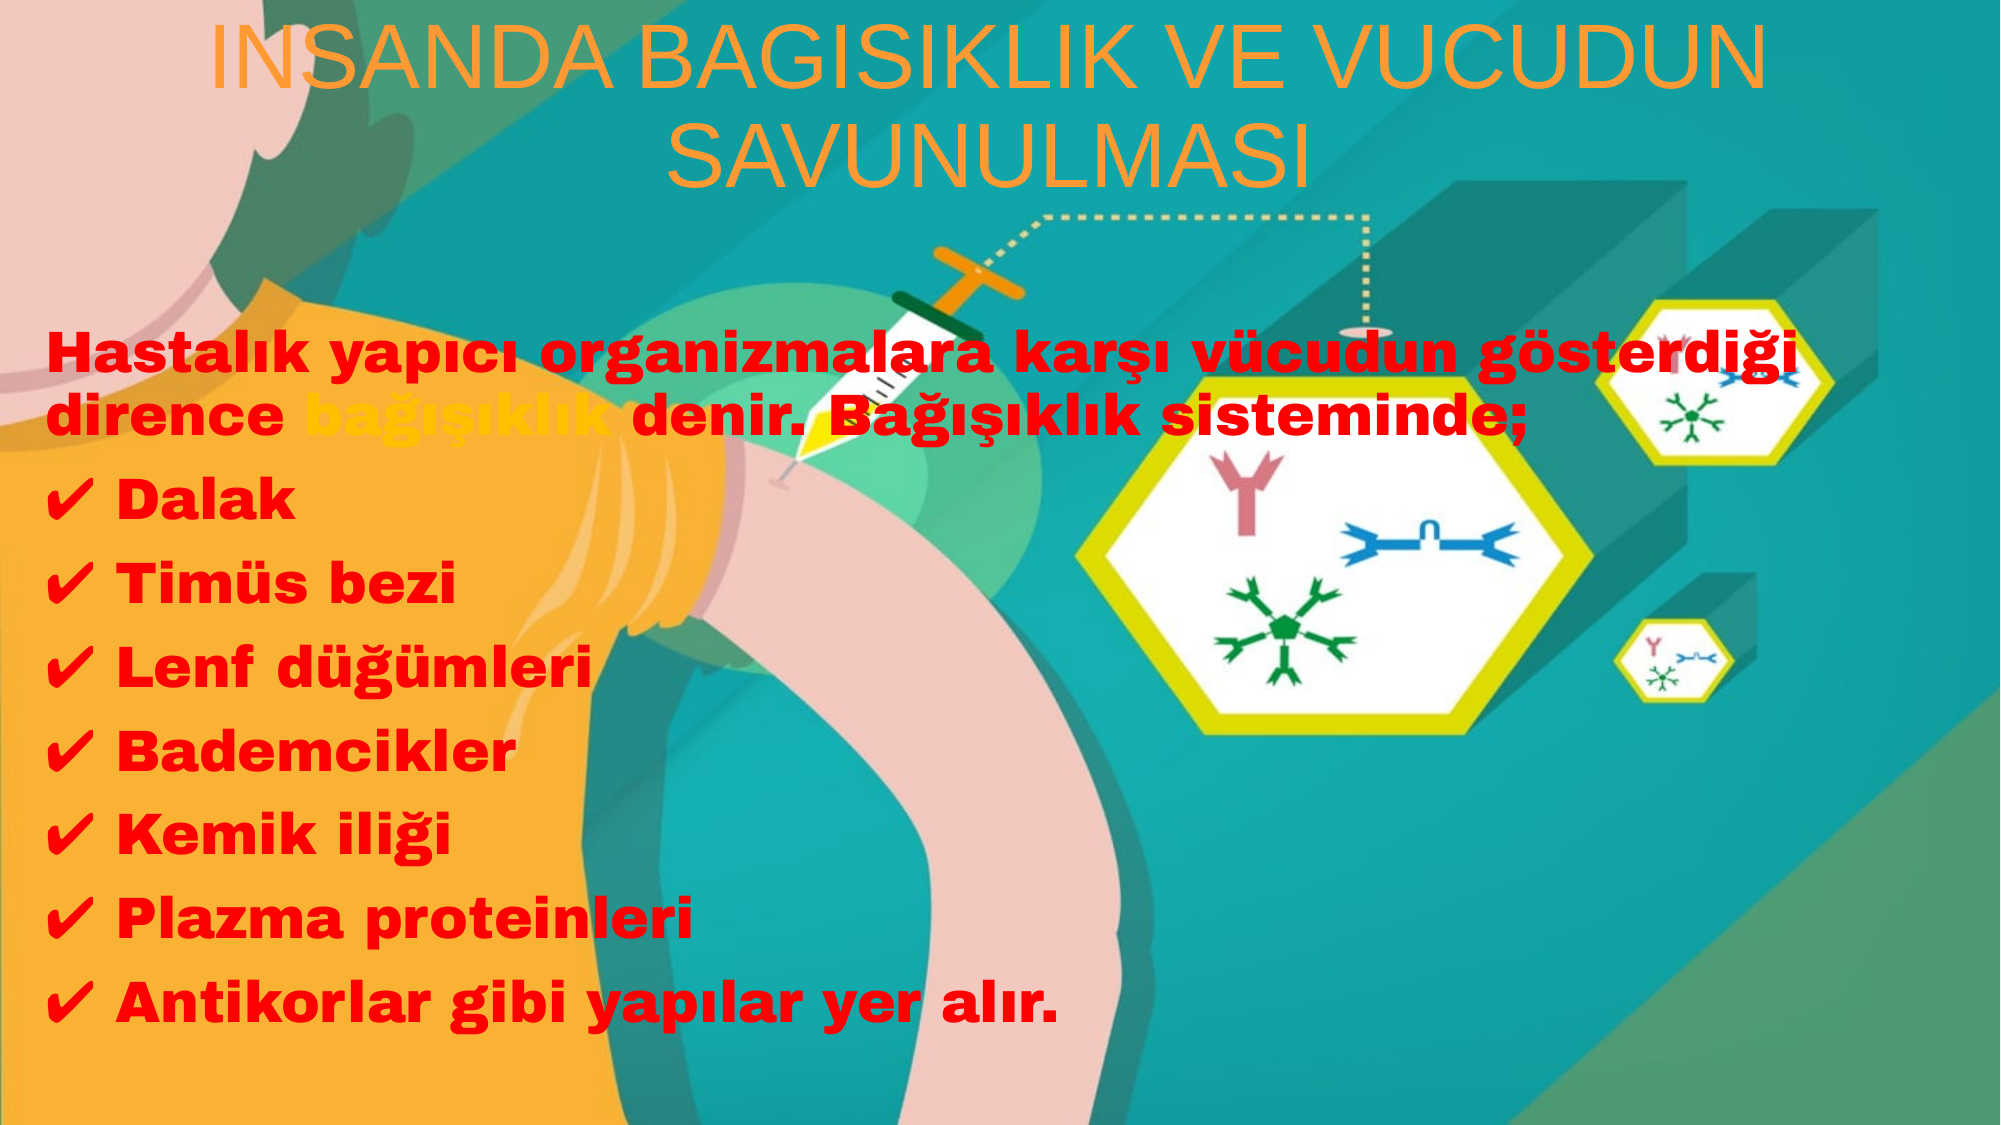

# INSANDA BAGISIKLIK VE VUCUDUN SAVUNULMASI
Hastalık yapıcı organizmalara karşı vücudun gösterdiği dirence bağışıklık denir. Bağışıklık sisteminde;
✔ Dalak
✔ Timüs bezi
✔ Lenf düğümleri
✔ Bademcikler
✔ Kemik iliği
✔ Plazma proteinleri
✔ Antikorlar gibi yapılar yer alır.